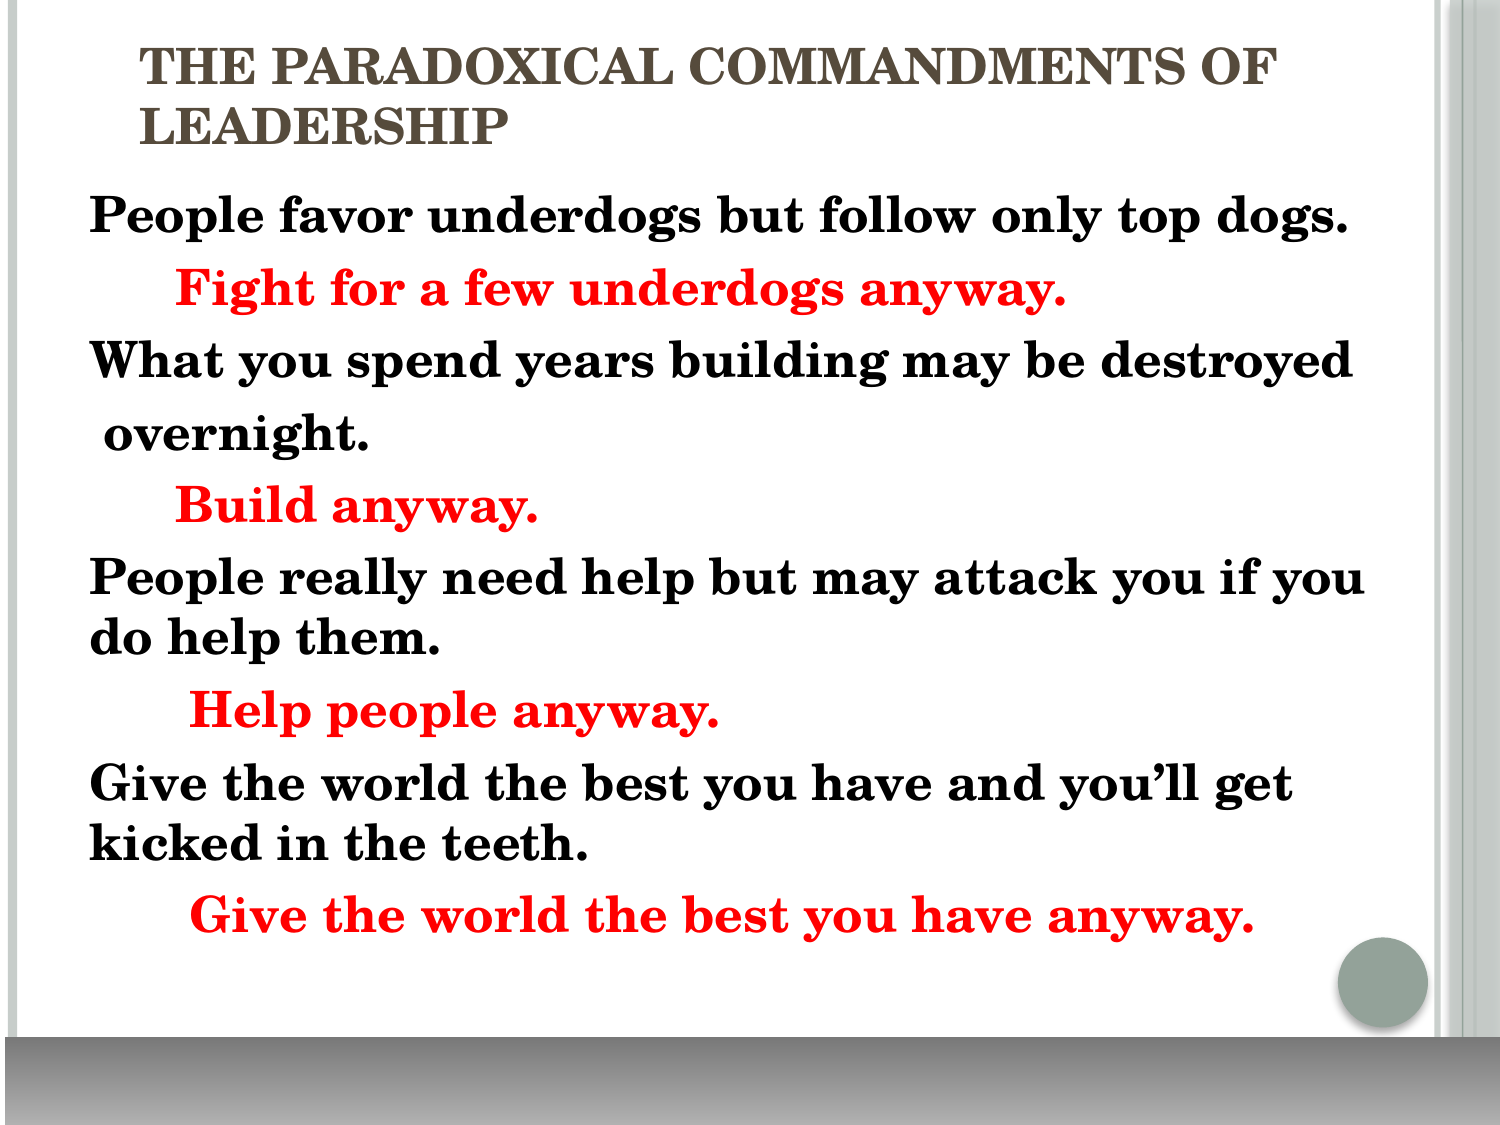

# The Paradoxical Commandments of Leadership
People favor underdogs but follow only top dogs.
      Fight for a few underdogs anyway.
What you spend years building may be destroyed
 overnight.
      Build anyway.
People really need help but may attack you if you do help them.
       Help people anyway.
Give the world the best you have and you’ll get kicked in the teeth.
       Give the world the best you have anyway.